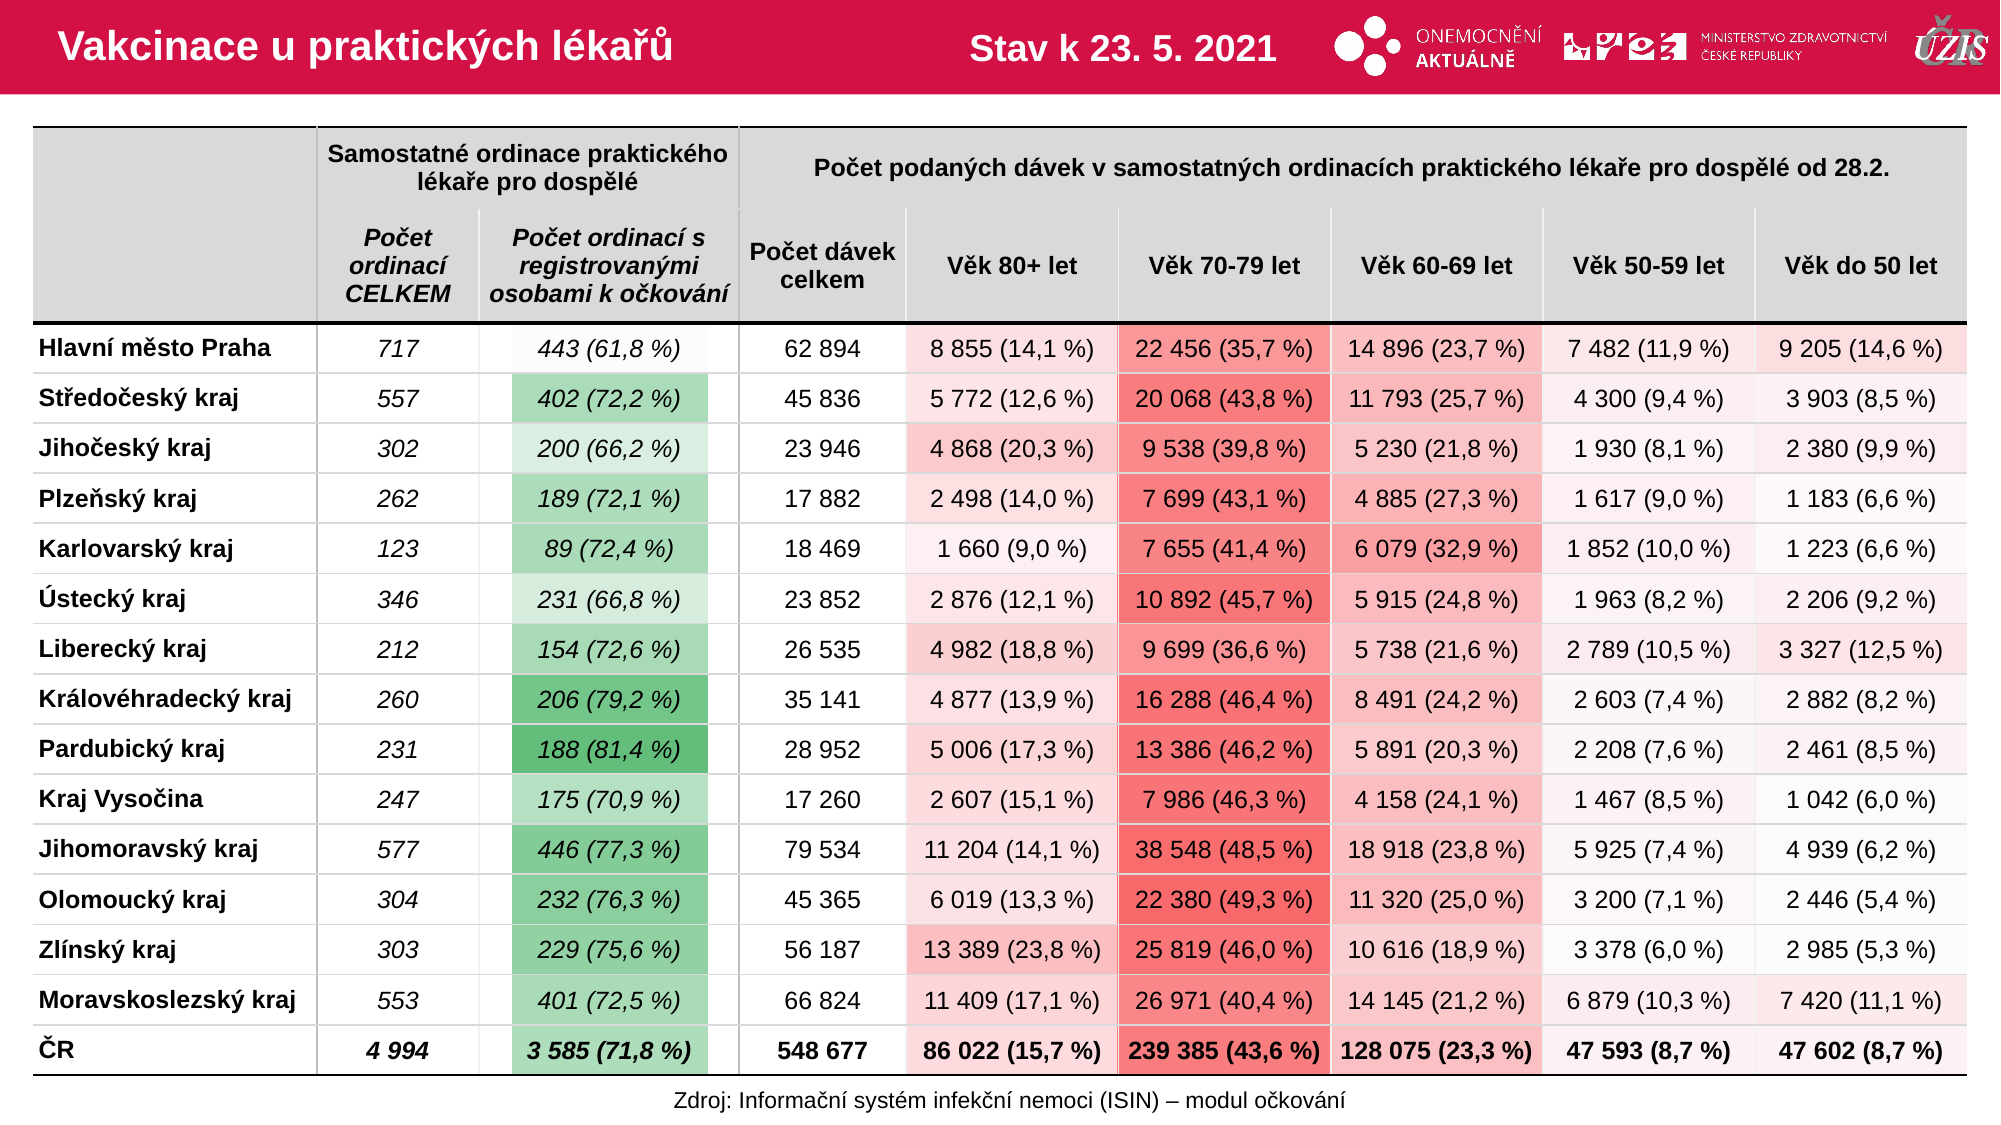

# Vakcinace u praktických lékařů
Stav k 23. 5. 2021
|  | Samostatné ordinace praktického lékaře pro dospělé |  | Počet podaných dávek v samostatných ordinacích praktického lékaře pro dospělé od 28.2. |  |  |  |  |  |
| --- | --- | --- | --- | --- | --- | --- | --- | --- |
|  | Počet ordinací CELKEM | Počet ordinací s registrovanými osobami k očkování | Počet dávek celkem | Věk 80+ let | Věk 70-79 let | Věk 60-69 let | Věk 50-59 let | Věk do 50 let |
| Hlavní město Praha | 717 | 443 (61,8 %) | 62 894 | 8 855 (14,1 %) | 22 456 (35,7 %) | 14 896 (23,7 %) | 7 482 (11,9 %) | 9 205 (14,6 %) |
| Středočeský kraj | 557 | 402 (72,2 %) | 45 836 | 5 772 (12,6 %) | 20 068 (43,8 %) | 11 793 (25,7 %) | 4 300 (9,4 %) | 3 903 (8,5 %) |
| Jihočeský kraj | 302 | 200 (66,2 %) | 23 946 | 4 868 (20,3 %) | 9 538 (39,8 %) | 5 230 (21,8 %) | 1 930 (8,1 %) | 2 380 (9,9 %) |
| Plzeňský kraj | 262 | 189 (72,1 %) | 17 882 | 2 498 (14,0 %) | 7 699 (43,1 %) | 4 885 (27,3 %) | 1 617 (9,0 %) | 1 183 (6,6 %) |
| Karlovarský kraj | 123 | 89 (72,4 %) | 18 469 | 1 660 (9,0 %) | 7 655 (41,4 %) | 6 079 (32,9 %) | 1 852 (10,0 %) | 1 223 (6,6 %) |
| Ústecký kraj | 346 | 231 (66,8 %) | 23 852 | 2 876 (12,1 %) | 10 892 (45,7 %) | 5 915 (24,8 %) | 1 963 (8,2 %) | 2 206 (9,2 %) |
| Liberecký kraj | 212 | 154 (72,6 %) | 26 535 | 4 982 (18,8 %) | 9 699 (36,6 %) | 5 738 (21,6 %) | 2 789 (10,5 %) | 3 327 (12,5 %) |
| Královéhradecký kraj | 260 | 206 (79,2 %) | 35 141 | 4 877 (13,9 %) | 16 288 (46,4 %) | 8 491 (24,2 %) | 2 603 (7,4 %) | 2 882 (8,2 %) |
| Pardubický kraj | 231 | 188 (81,4 %) | 28 952 | 5 006 (17,3 %) | 13 386 (46,2 %) | 5 891 (20,3 %) | 2 208 (7,6 %) | 2 461 (8,5 %) |
| Kraj Vysočina | 247 | 175 (70,9 %) | 17 260 | 2 607 (15,1 %) | 7 986 (46,3 %) | 4 158 (24,1 %) | 1 467 (8,5 %) | 1 042 (6,0 %) |
| Jihomoravský kraj | 577 | 446 (77,3 %) | 79 534 | 11 204 (14,1 %) | 38 548 (48,5 %) | 18 918 (23,8 %) | 5 925 (7,4 %) | 4 939 (6,2 %) |
| Olomoucký kraj | 304 | 232 (76,3 %) | 45 365 | 6 019 (13,3 %) | 22 380 (49,3 %) | 11 320 (25,0 %) | 3 200 (7,1 %) | 2 446 (5,4 %) |
| Zlínský kraj | 303 | 229 (75,6 %) | 56 187 | 13 389 (23,8 %) | 25 819 (46,0 %) | 10 616 (18,9 %) | 3 378 (6,0 %) | 2 985 (5,3 %) |
| Moravskoslezský kraj | 553 | 401 (72,5 %) | 66 824 | 11 409 (17,1 %) | 26 971 (40,4 %) | 14 145 (21,2 %) | 6 879 (10,3 %) | 7 420 (11,1 %) |
| ČR | 4 994 | 3 585 (71,8 %) | 548 677 | 86 022 (15,7 %) | 239 385 (43,6 %) | 128 075 (23,3 %) | 47 593 (8,7 %) | 47 602 (8,7 %) |
|  |  |  |  |  |
| --- | --- | --- | --- | --- |
|  |  |  |  |  |
|  |  |  |  |  |
|  |  |  |  |  |
|  |  |  |  |  |
|  |  |  |  |  |
|  |  |  |  |  |
|  |  |  |  |  |
|  |  |  |  |  |
|  |  |  |  |  |
|  |  |  |  |  |
|  |  |  |  |  |
|  |  |  |  |  |
|  |  |  |  |  |
|  |  |  |  |  |
|  |
| --- |
|  |
|  |
|  |
|  |
|  |
|  |
|  |
|  |
|  |
|  |
|  |
|  |
|  |
|  |
Zdroj: Informační systém infekční nemoci (ISIN) – modul očkování